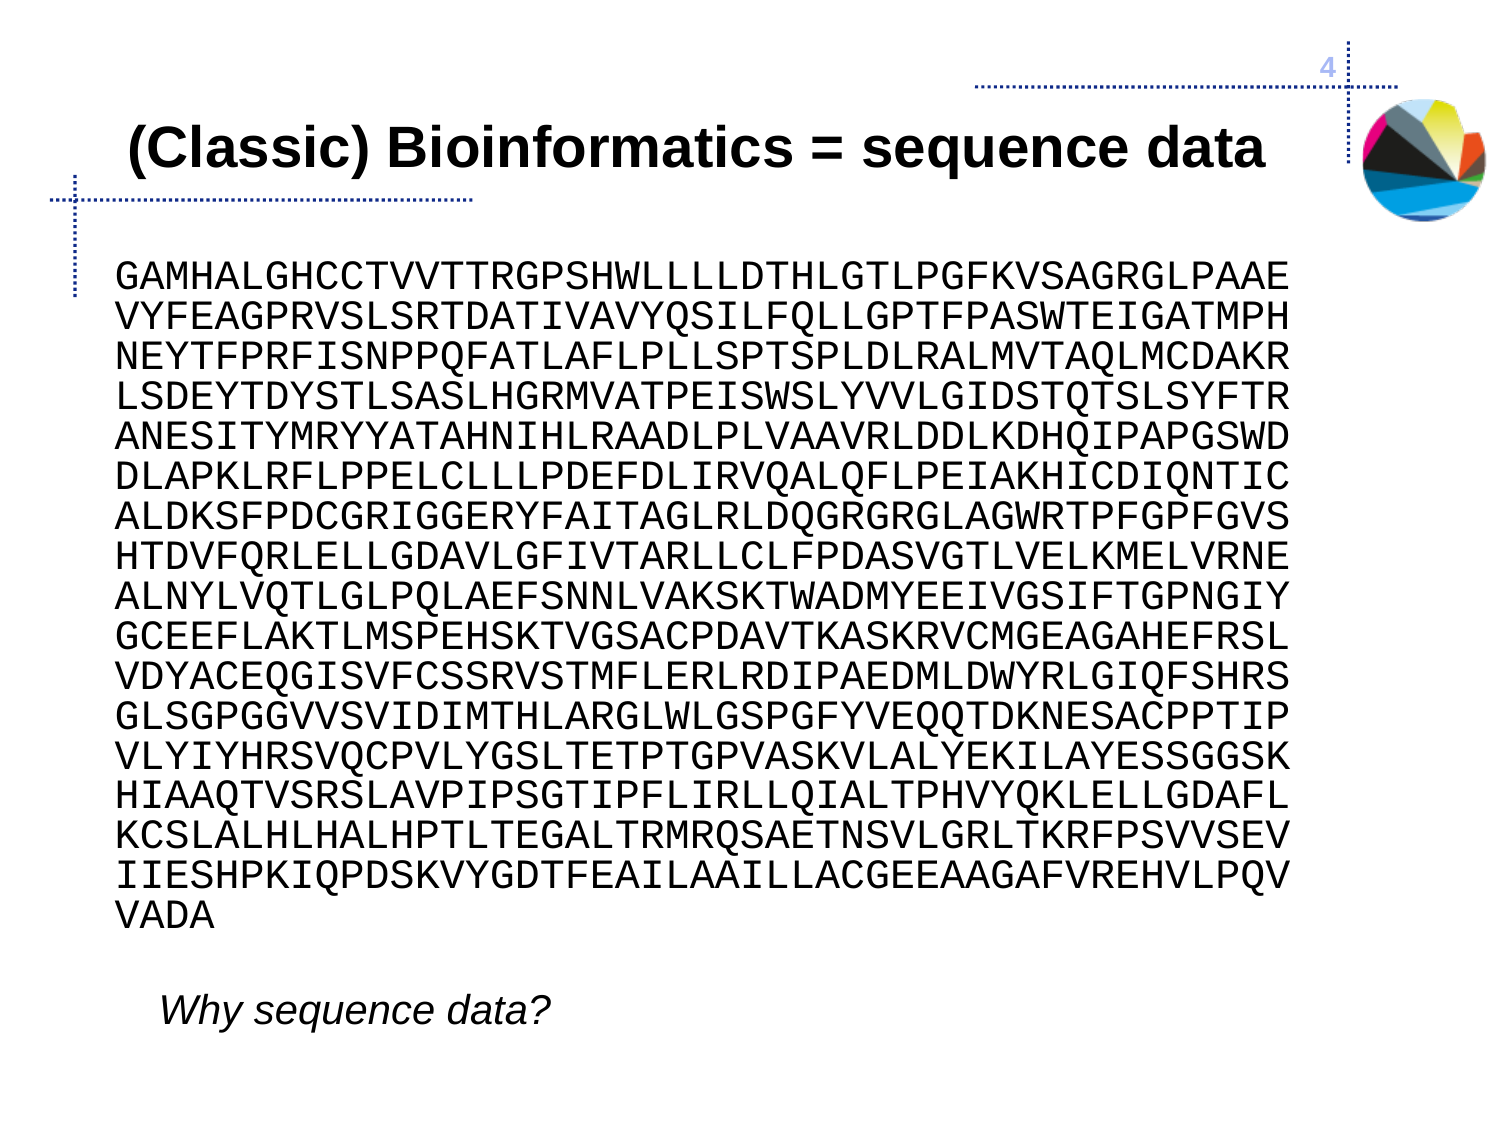

4
# (Classic) Bioinformatics = sequence data
GAMHALGHCCTVVTTRGPSHWLLLLDTHLGTLPGFKVSAGRGLPAAEVYFEAGPRVSLSRTDATIVAVYQSILFQLLGPTFPASWTEIGATMPHNEYTFPRFISNPPQFATLAFLPLLSPTSPLDLRALMVTAQLMCDAKRLSDEYTDYSTLSASLHGRMVATPEISWSLYVVLGIDSTQTSLSYFTRANESITYMRYYATAHNIHLRAADLPLVAAVRLDDLKDHQIPAPGSWDDLAPKLRFLPPELCLLLPDEFDLIRVQALQFLPEIAKHICDIQNTICALDKSFPDCGRIGGERYFAITAGLRLDQGRGRGLAGWRTPFGPFGVSHTDVFQRLELLGDAVLGFIVTARLLCLFPDASVGTLVELKMELVRNEALNYLVQTLGLPQLAEFSNNLVAKSKTWADMYEEIVGSIFTGPNGIYGCEEFLAKTLMSPEHSKTVGSACPDAVTKASKRVCMGEAGAHEFRSLVDYACEQGISVFCSSRVSTMFLERLRDIPAEDMLDWYRLGIQFSHRSGLSGPGGVVSVIDIMTHLARGLWLGSPGFYVEQQTDKNESACPPTIPVLYIYHRSVQCPVLYGSLTETPTGPVASKVLALYEKILAYESSGGSKHIAAQTVSRSLAVPIPSGTIPFLIRLLQIALTPHVYQKLELLGDAFLKCSLALHLHALHPTLTEGALTRMRQSAETNSVLGRLTKRFPSVVSEVIIESHPKIQPDSKVYGDTFEAILAAILLACGEEAAGAFVREHVLPQVVADA
Why sequence data?